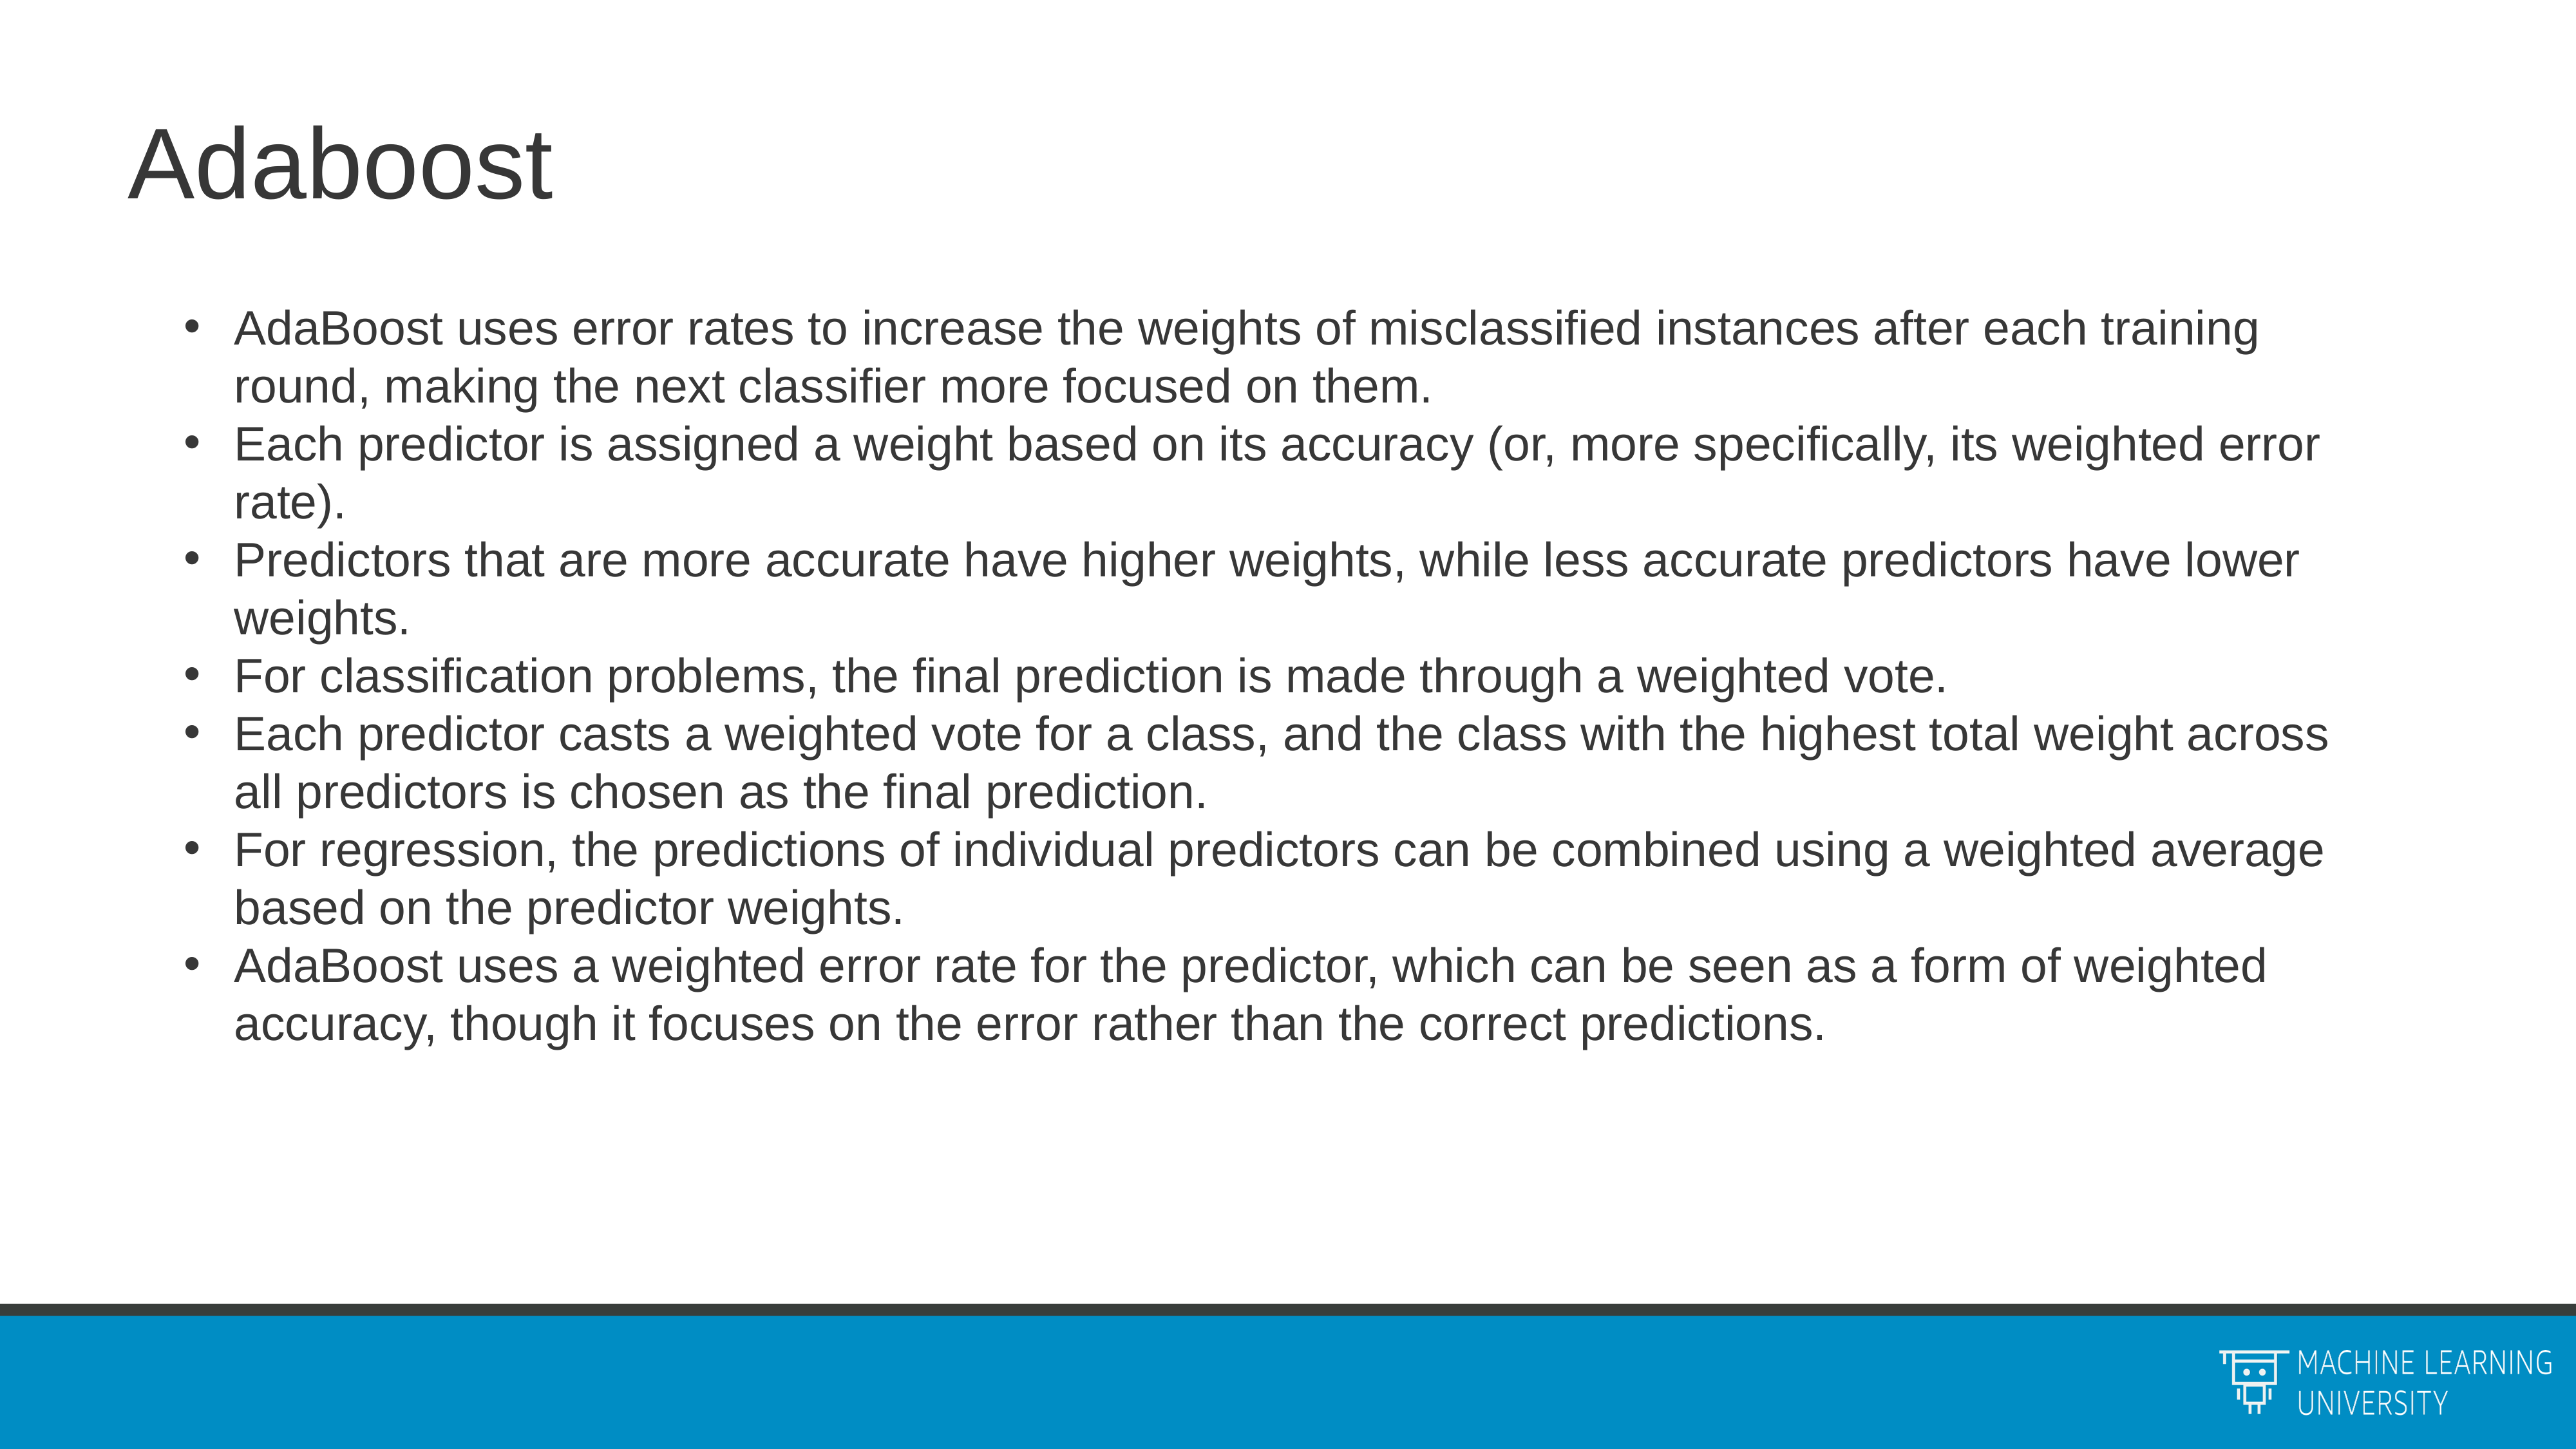

# Adaboost
AdaBoost uses error rates to increase the weights of misclassified instances after each training round, making the next classifier more focused on them.
Each predictor is assigned a weight based on its accuracy (or, more specifically, its weighted error rate).
Predictors that are more accurate have higher weights, while less accurate predictors have lower weights.
For classification problems, the final prediction is made through a weighted vote.
Each predictor casts a weighted vote for a class, and the class with the highest total weight across all predictors is chosen as the final prediction.
For regression, the predictions of individual predictors can be combined using a weighted average based on the predictor weights.
AdaBoost uses a weighted error rate for the predictor, which can be seen as a form of weighted accuracy, though it focuses on the error rather than the correct predictions.